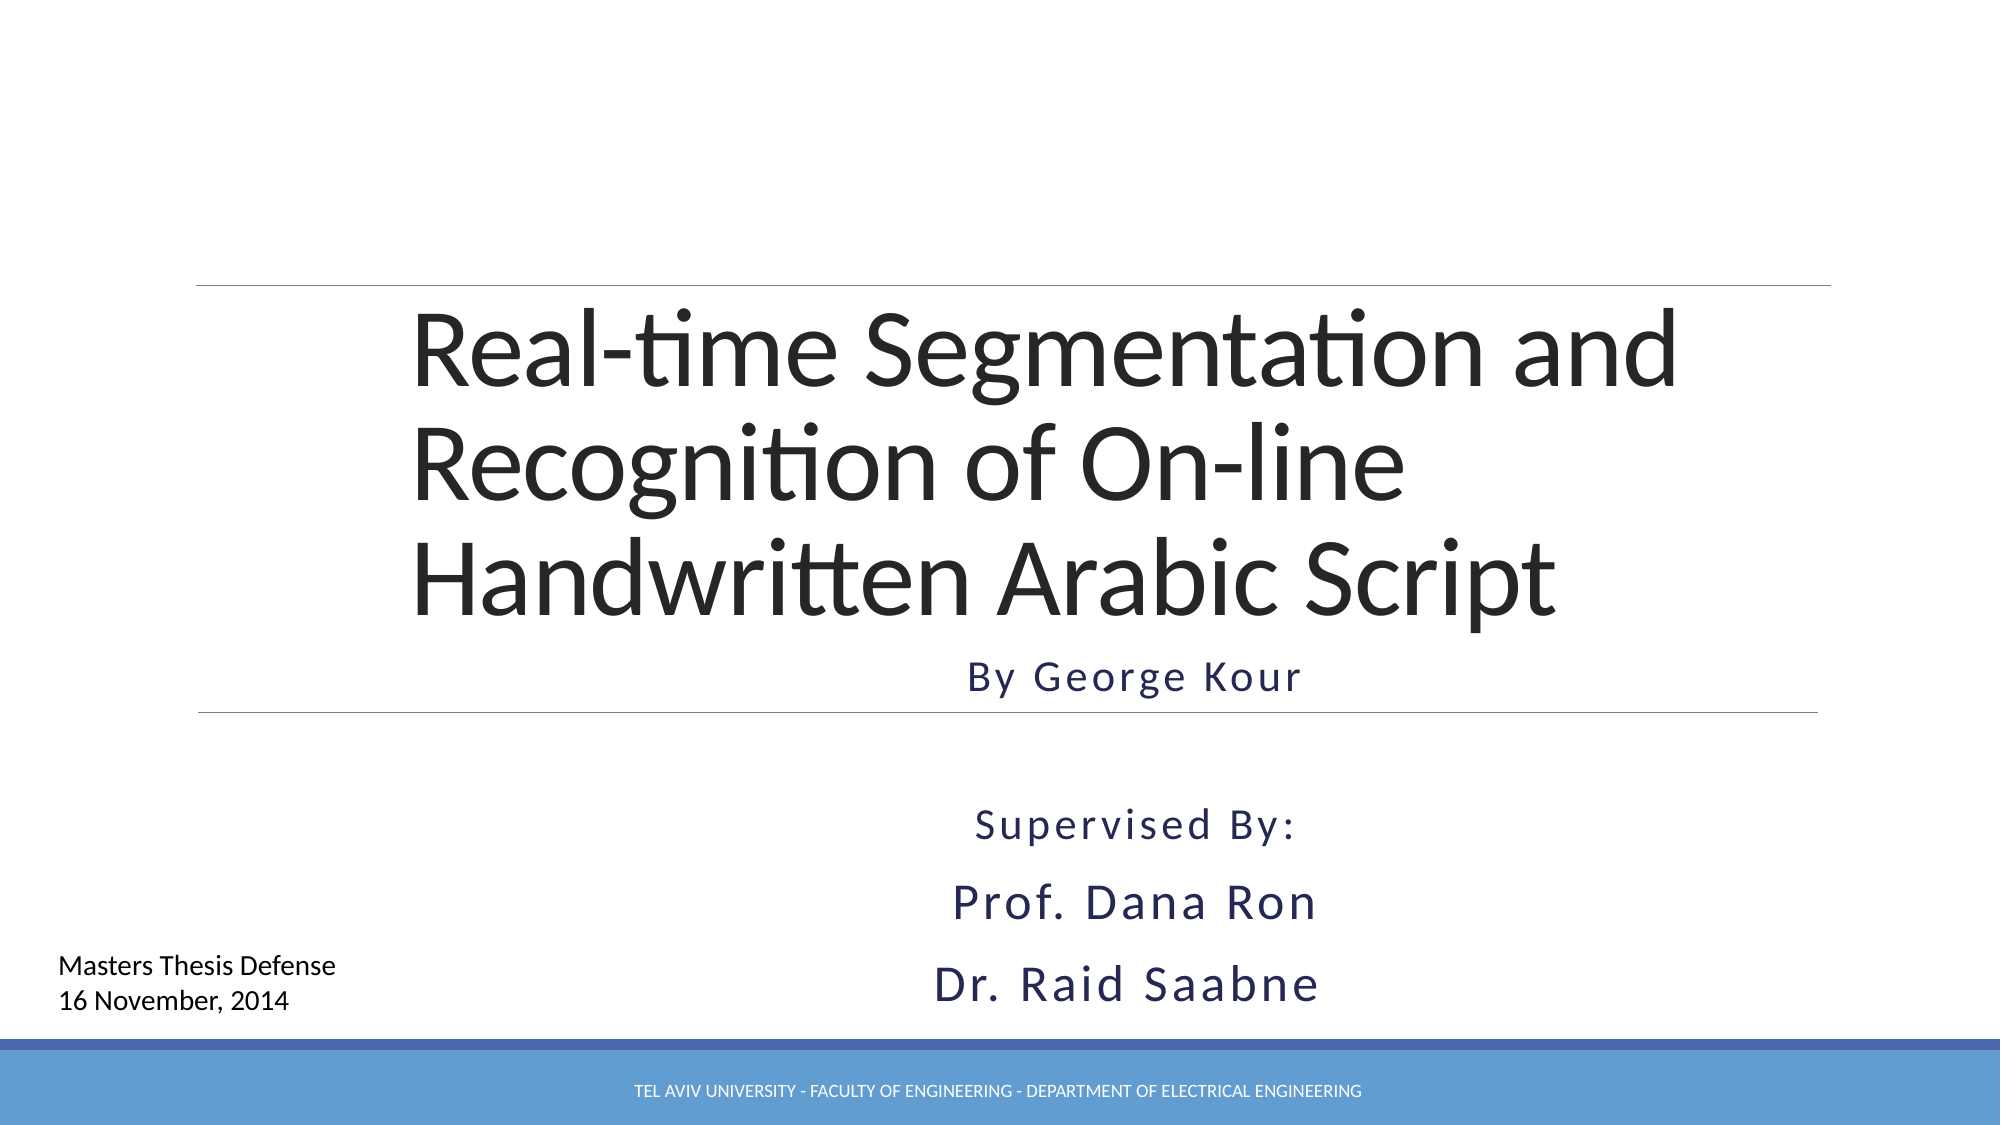

# Real-time Segmentation and Recognition of On-line Handwritten Arabic Script
By George Kour

Supervised By:
Prof. Dana Ron
Dr. Raid Saabne
Masters Thesis Defense
16 November, 2014
Tel Aviv University - Faculty of Engineering - Department of Electrical Engineering